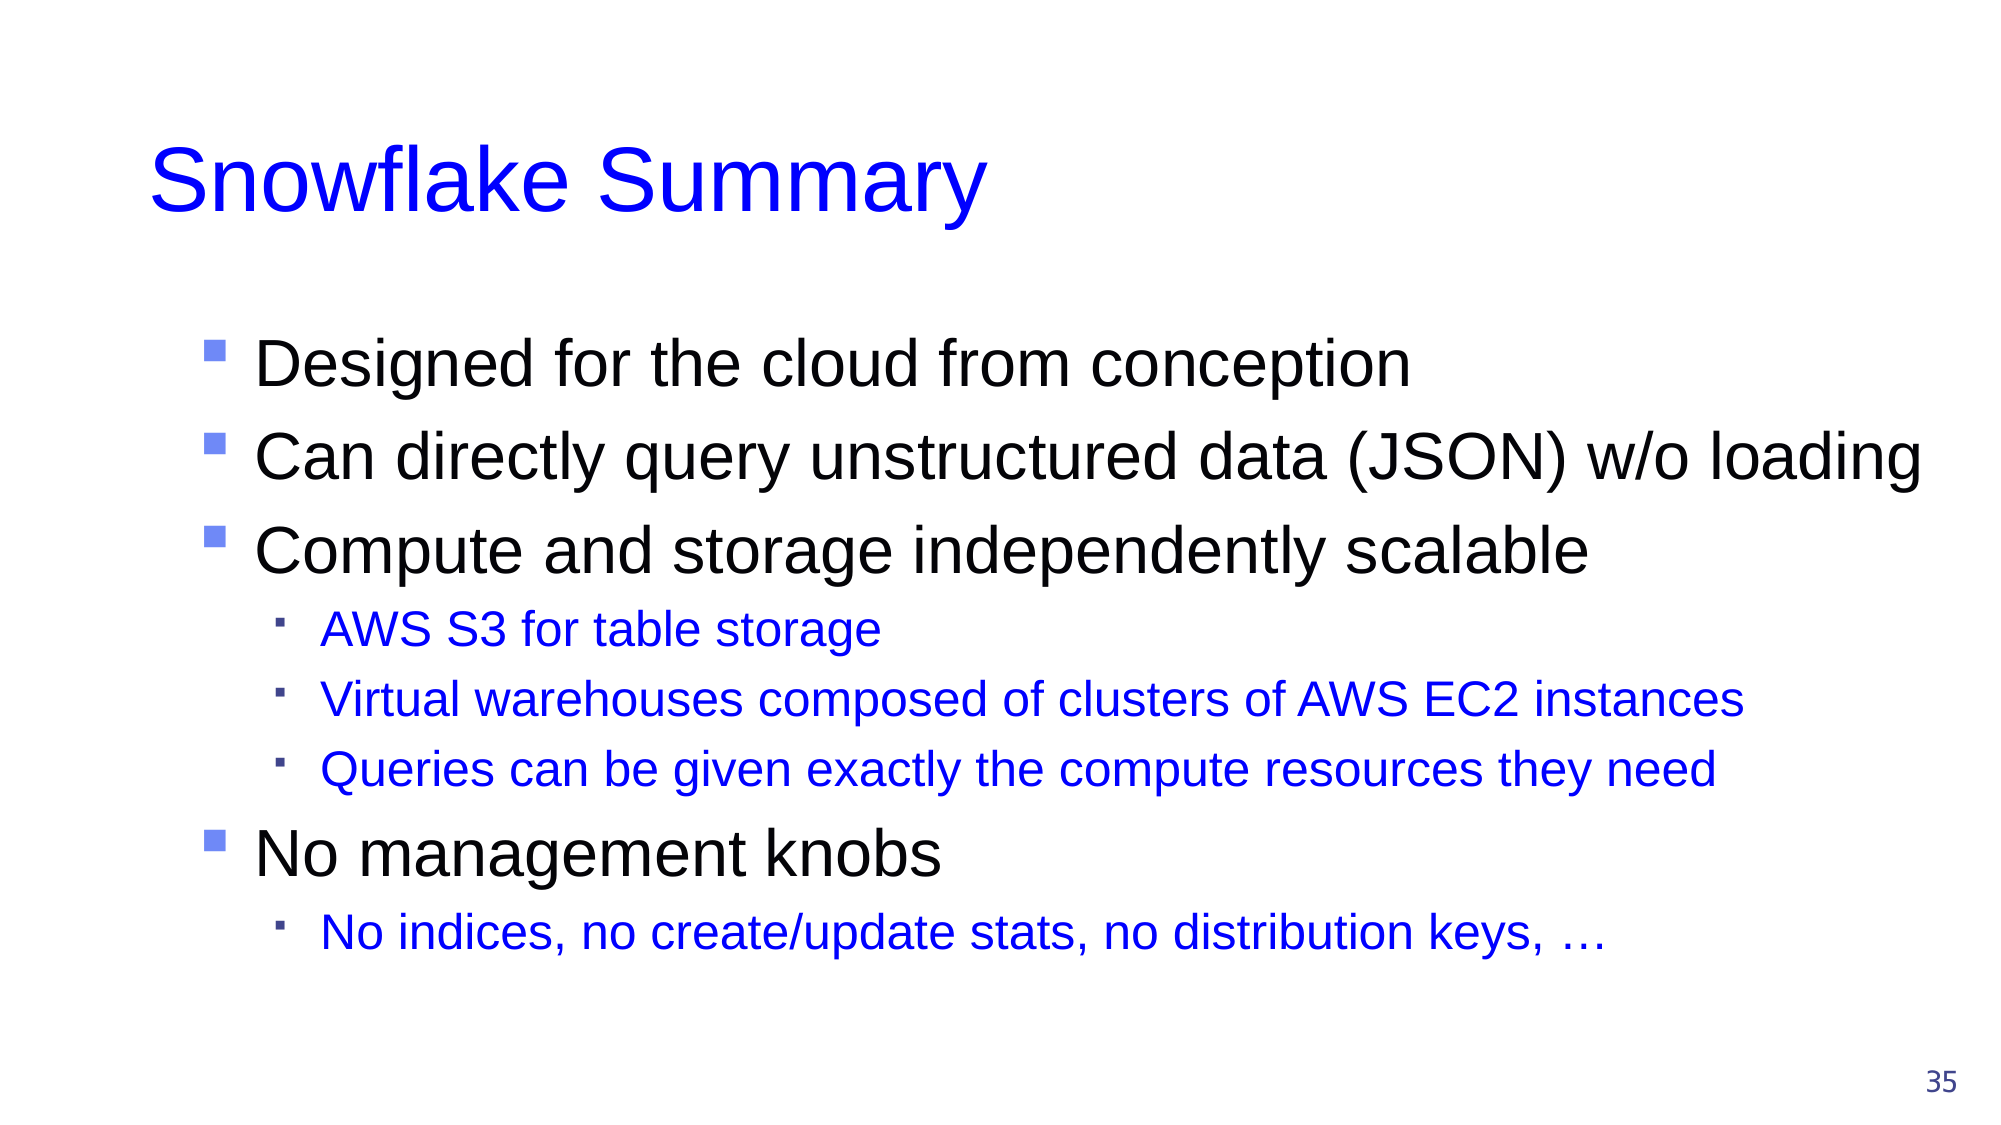

# Snowflake Summary
Designed for the cloud from conception
Can directly query unstructured data (JSON) w/o loading
Compute and storage independently scalable
AWS S3 for table storage
Virtual warehouses composed of clusters of AWS EC2 instances
Queries can be given exactly the compute resources they need
No management knobs
No indices, no create/update stats, no distribution keys, …

35